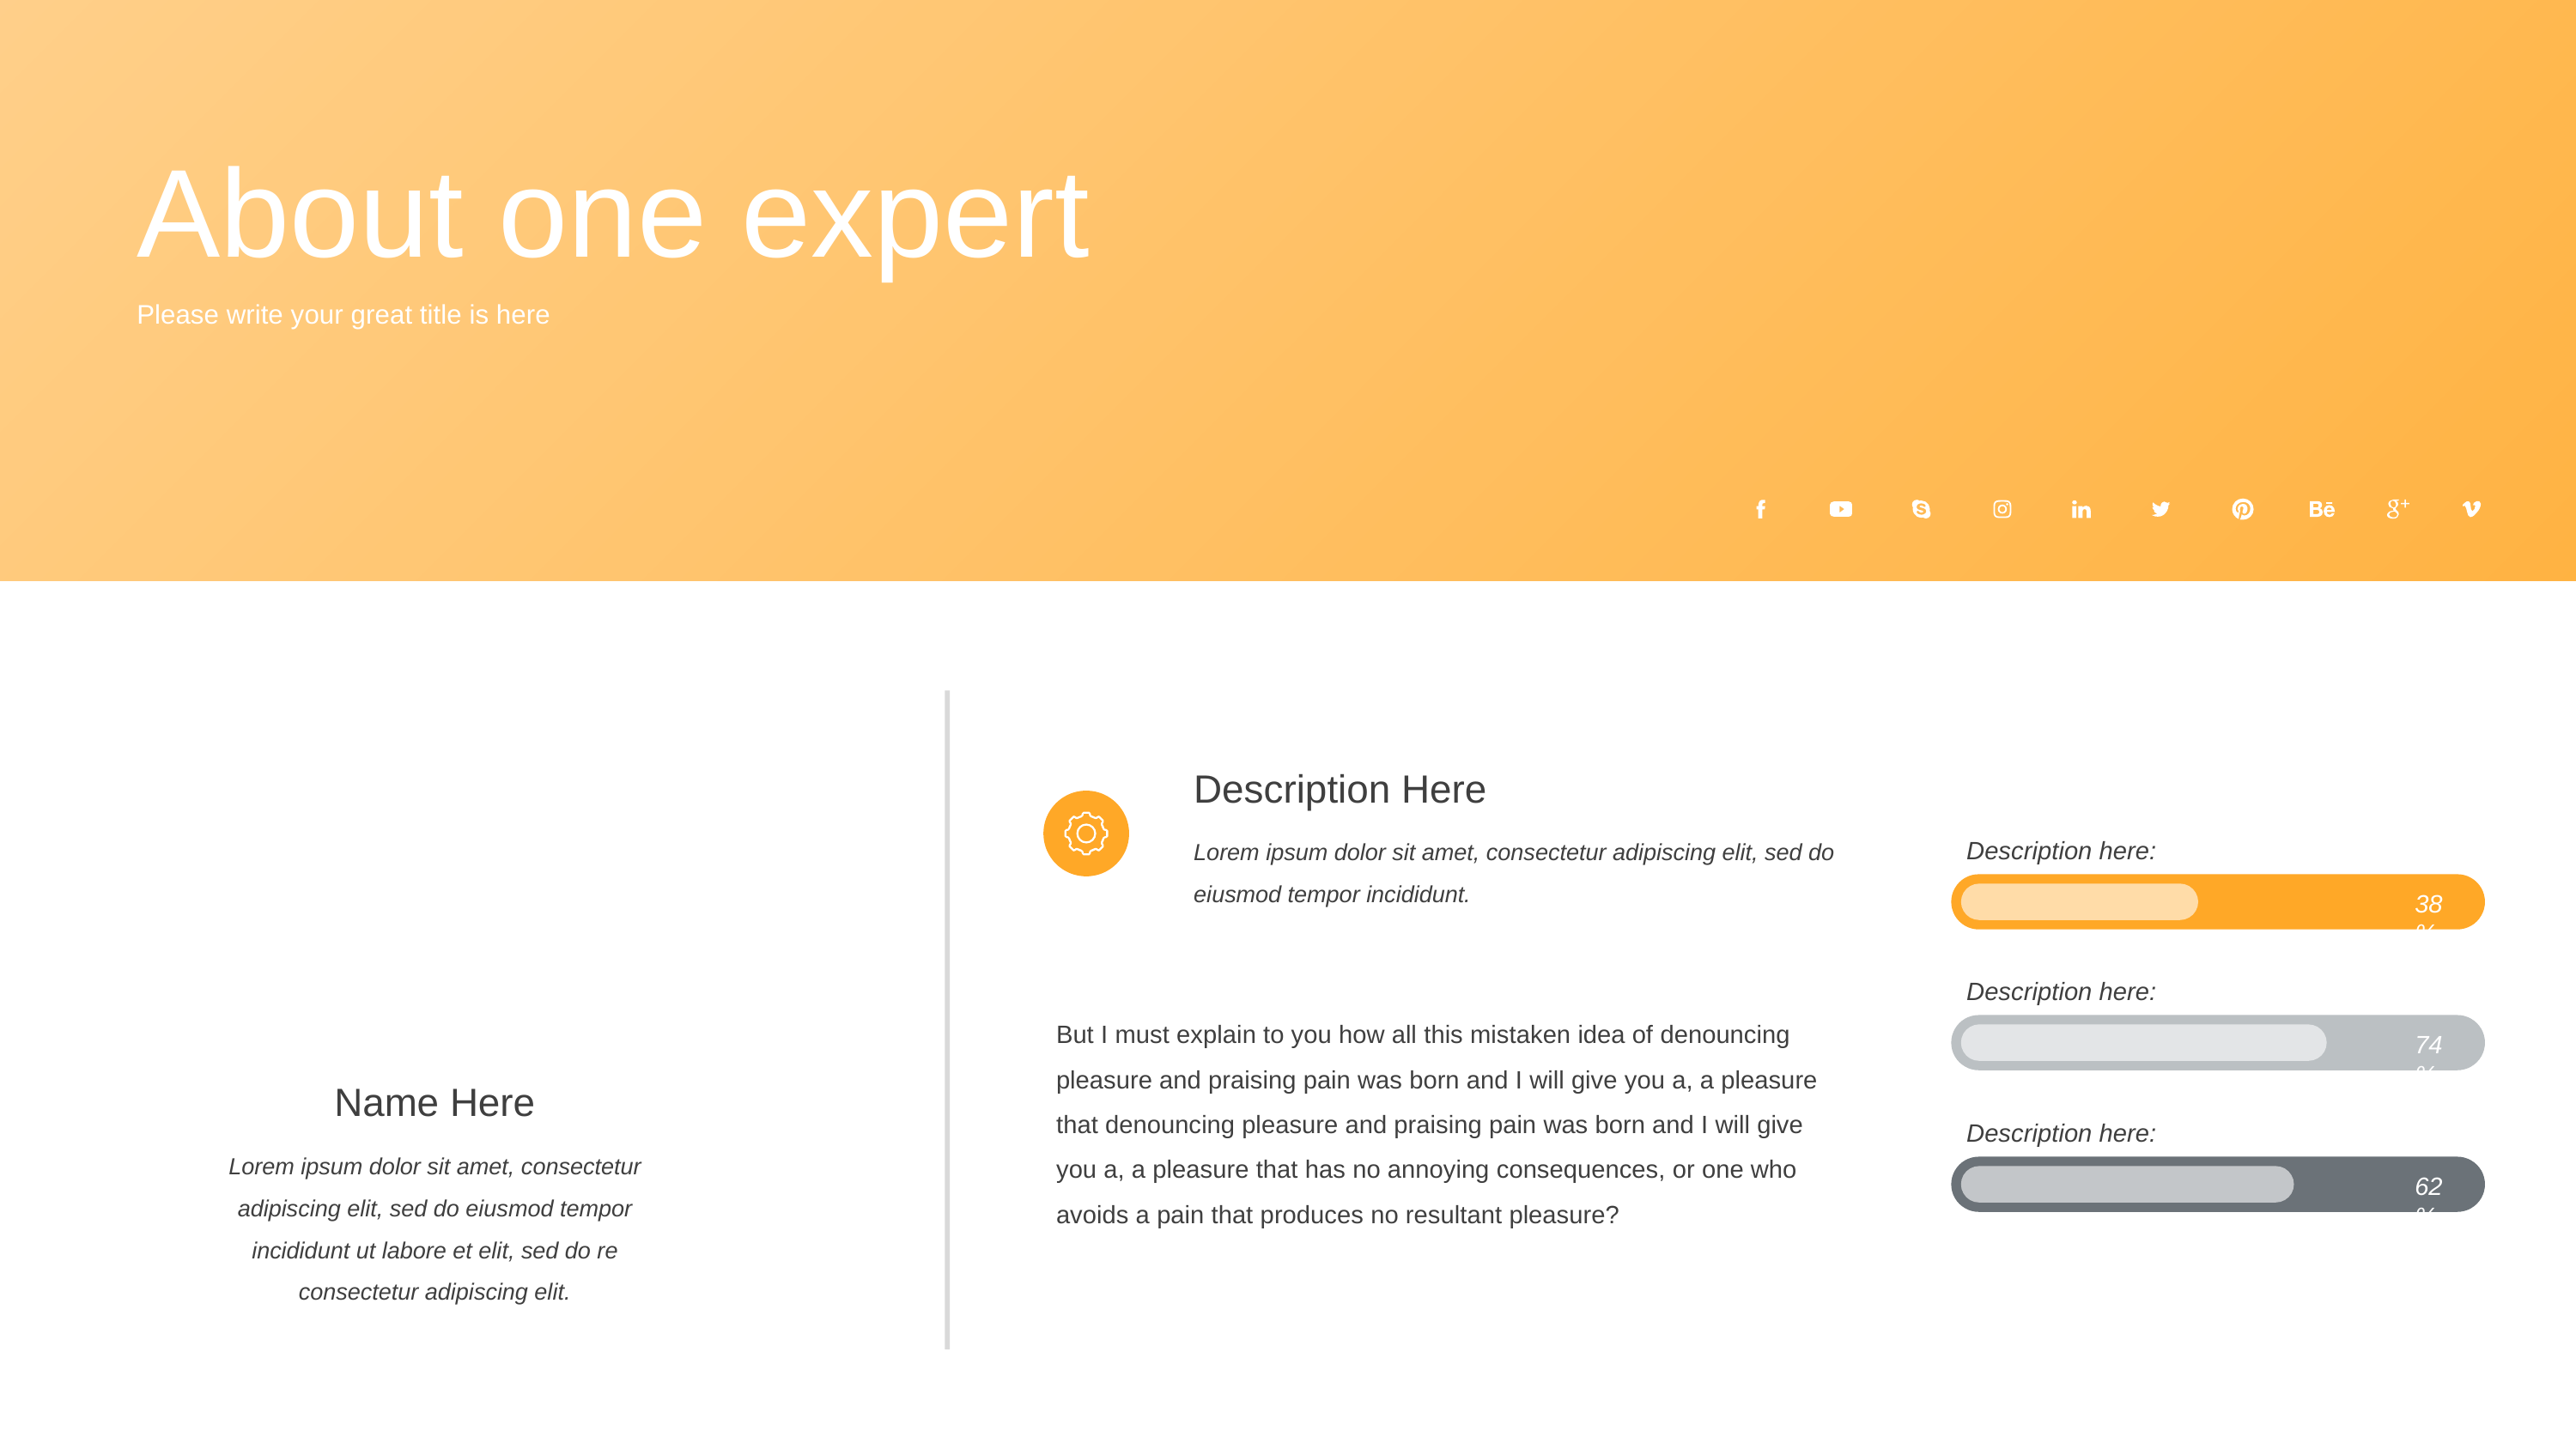

About one expert
Please write your great title is here

Description Here
Lorem ipsum dolor sit amet, consectetur adipiscing elit, sed do eiusmod tempor incididunt.

Description here:

38%

Description here:
But I must explain to you how all this mistaken idea of denouncing pleasure and praising pain was born and I will give you a, a pleasure that denouncing pleasure and praising pain was born and I will give you a, a pleasure that has no annoying consequences, or one who avoids a pain that produces no resultant pleasure?

74%

Name Here
Lorem ipsum dolor sit amet, consectetur adipiscing elit, sed do eiusmod tempor incididunt ut labore et elit, sed do re consectetur adipiscing elit.
Description here:

62%